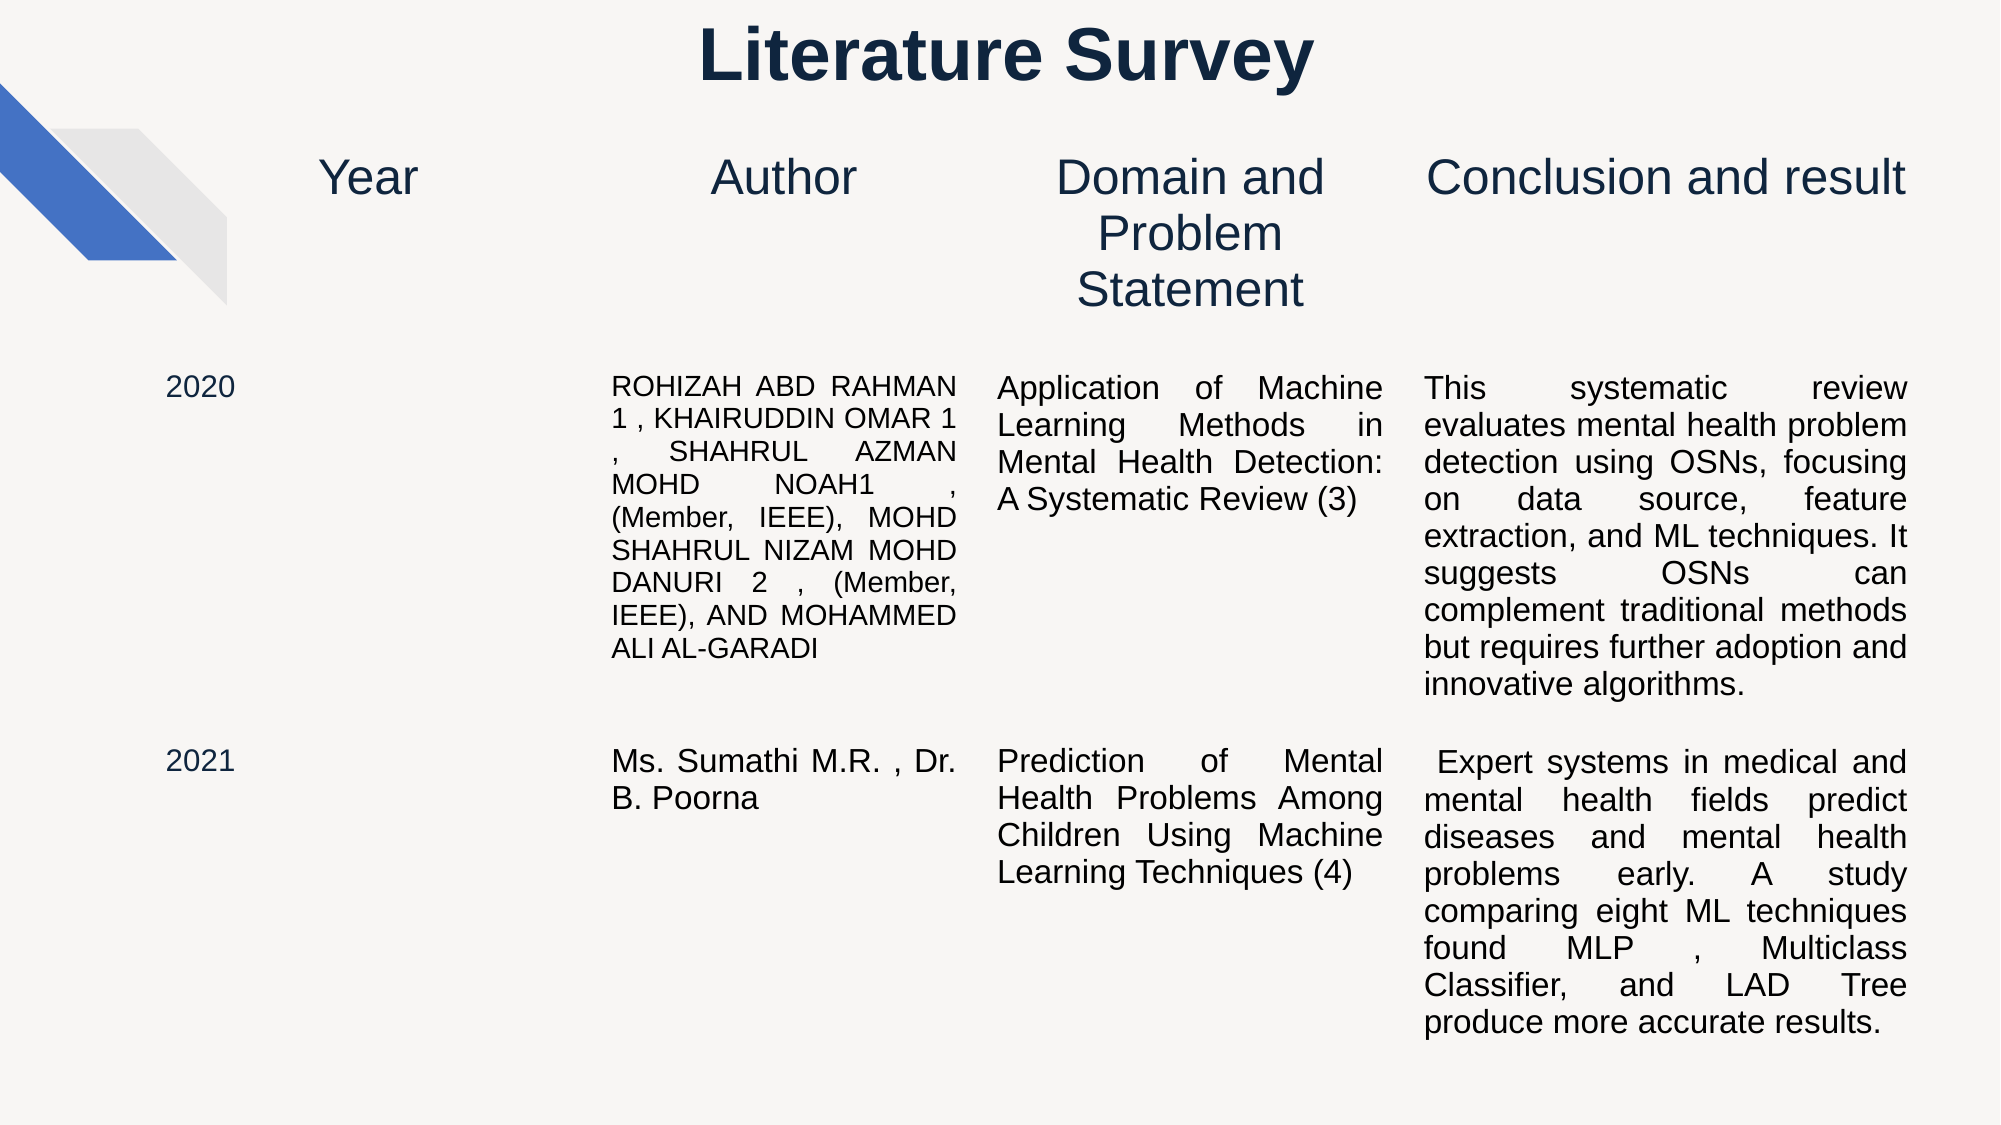

# Literature Survey
| Year | Author | Domain and Problem Statement | Conclusion and result |
| --- | --- | --- | --- |
| 2020 | ROHIZAH ABD RAHMAN 1 , KHAIRUDDIN OMAR 1 , SHAHRUL AZMAN MOHD NOAH1 , (Member, IEEE), MOHD SHAHRUL NIZAM MOHD DANURI 2 , (Member, IEEE), AND MOHAMMED ALI AL-GARADI | Application of Machine Learning Methods in Mental Health Detection: A Systematic Review (3) | This systematic review evaluates mental health problem detection using OSNs, focusing on data source, feature extraction, and ML techniques. It suggests OSNs can complement traditional methods but requires further adoption and innovative algorithms. |
| 2021 | Ms. Sumathi M.R. , Dr. B. Poorna | Prediction of Mental Health Problems Among Children Using Machine Learning Techniques (4) | Expert systems in medical and mental health fields predict diseases and mental health problems early. A study comparing eight ML techniques found MLP , Multiclass Classifier, and LAD Tree produce more accurate results. |